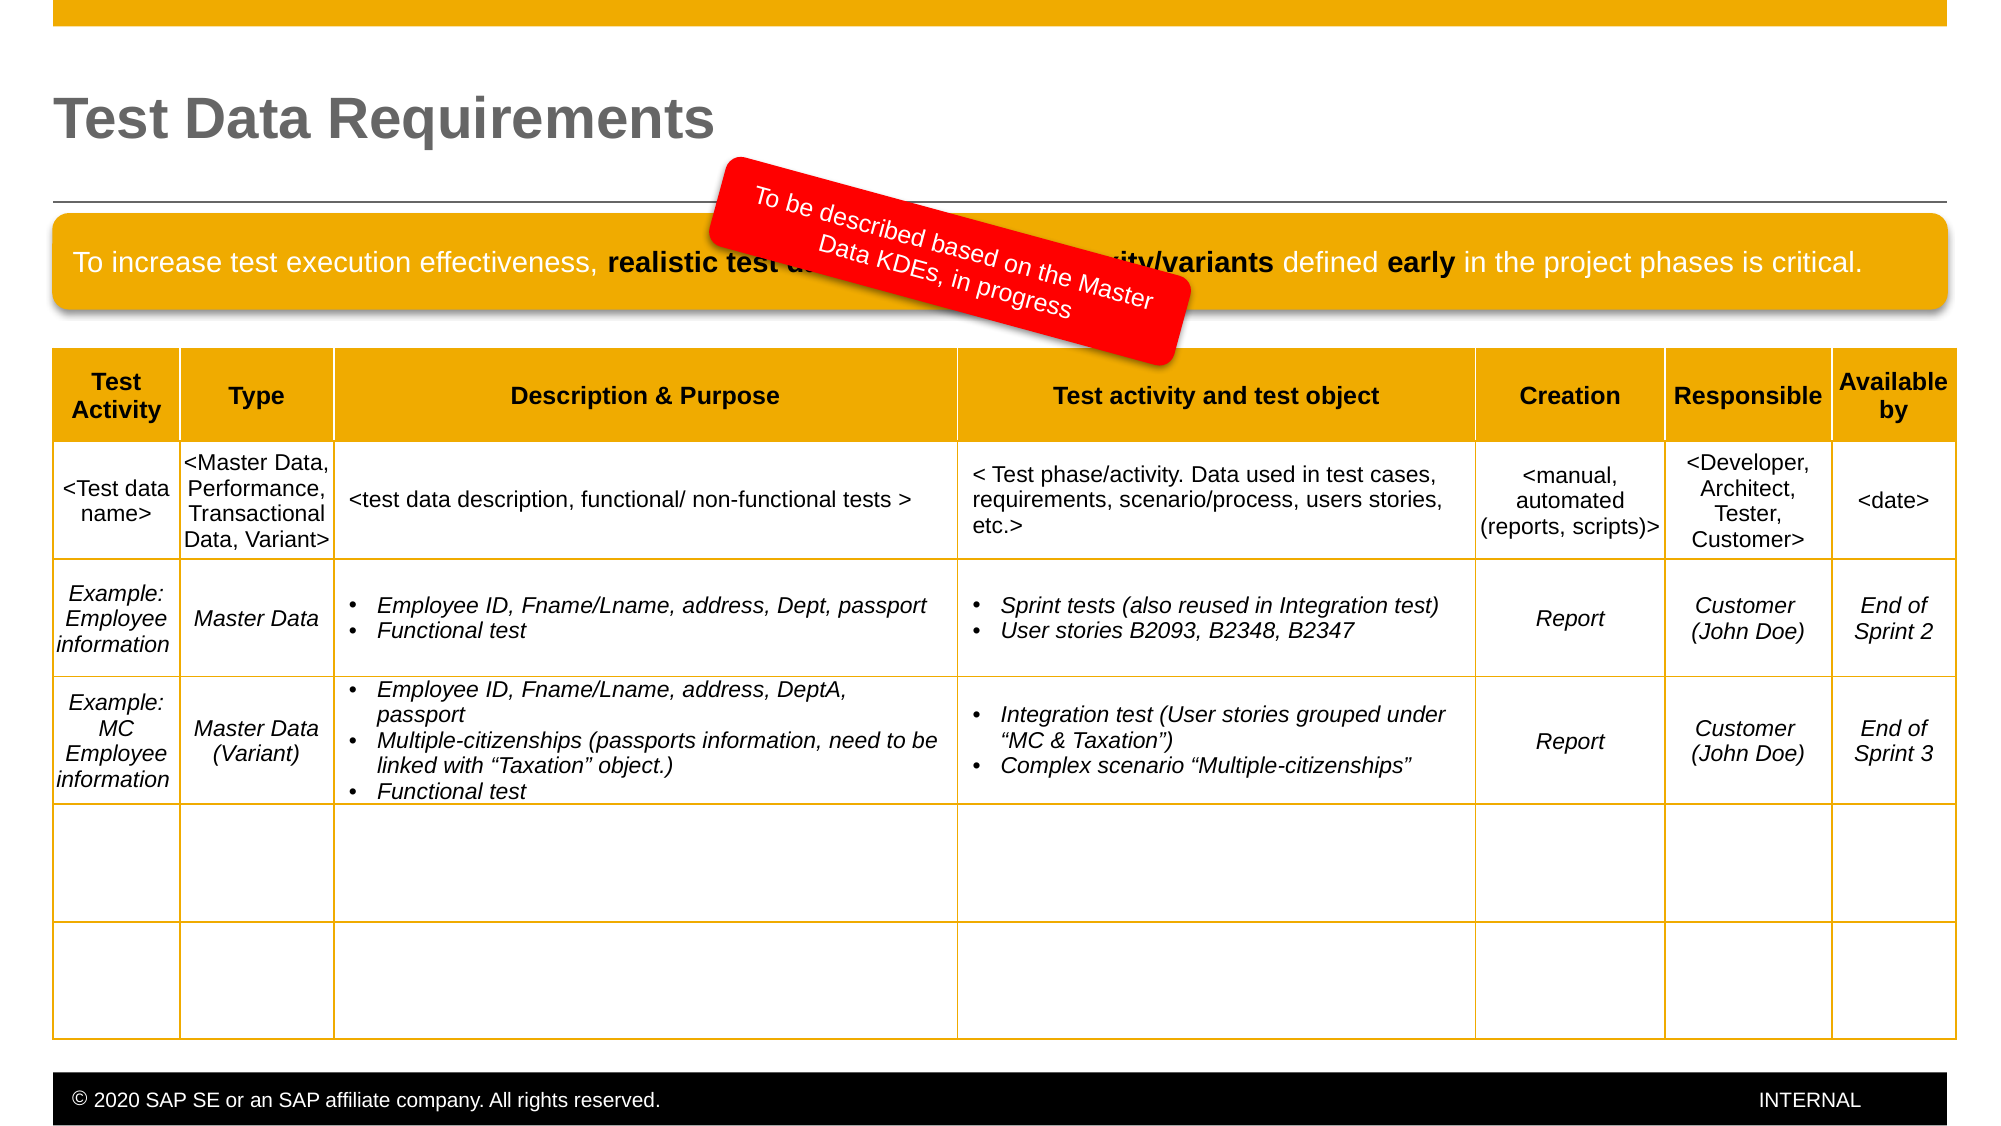

# Test Data Requirements
To increase test execution effectiveness, realistic test data of different complexity/variants defined early in the project phases is critical.
To be described based on the Master Data KDEs, in progress
| Test Activity | Type | Description & Purpose | Test activity and test object | Creation | Responsible | Available by |
| --- | --- | --- | --- | --- | --- | --- |
| <Test data name> | <Master Data, Performance, Transactional Data, Variant> | <test data description, functional/ non-functional tests > | < Test phase/activity. Data used in test cases, requirements, scenario/process, users stories, etc.> | <manual, automated (reports, scripts)> | <Developer, Architect, Tester, Customer> | <date> |
| Example: Employee information | Master Data | Employee ID, Fname/Lname, address, Dept, passport Functional test | Sprint tests (also reused in Integration test) User stories B2093, B2348, B2347 | Report | Customer (John Doe) | End of Sprint 2 |
| Example: MC Employee information | Master Data (Variant) | Employee ID, Fname/Lname, address, DeptA, passport Multiple-citizenships (passports information, need to be linked with “Taxation” object.) Functional test | Integration test (User stories grouped under “MC & Taxation”) Complex scenario “Multiple-citizenships” | Report | Customer (John Doe) | End of Sprint 3 |
|  |  |  |  |  |  |  |
|  |  |  |  |  |  |  |